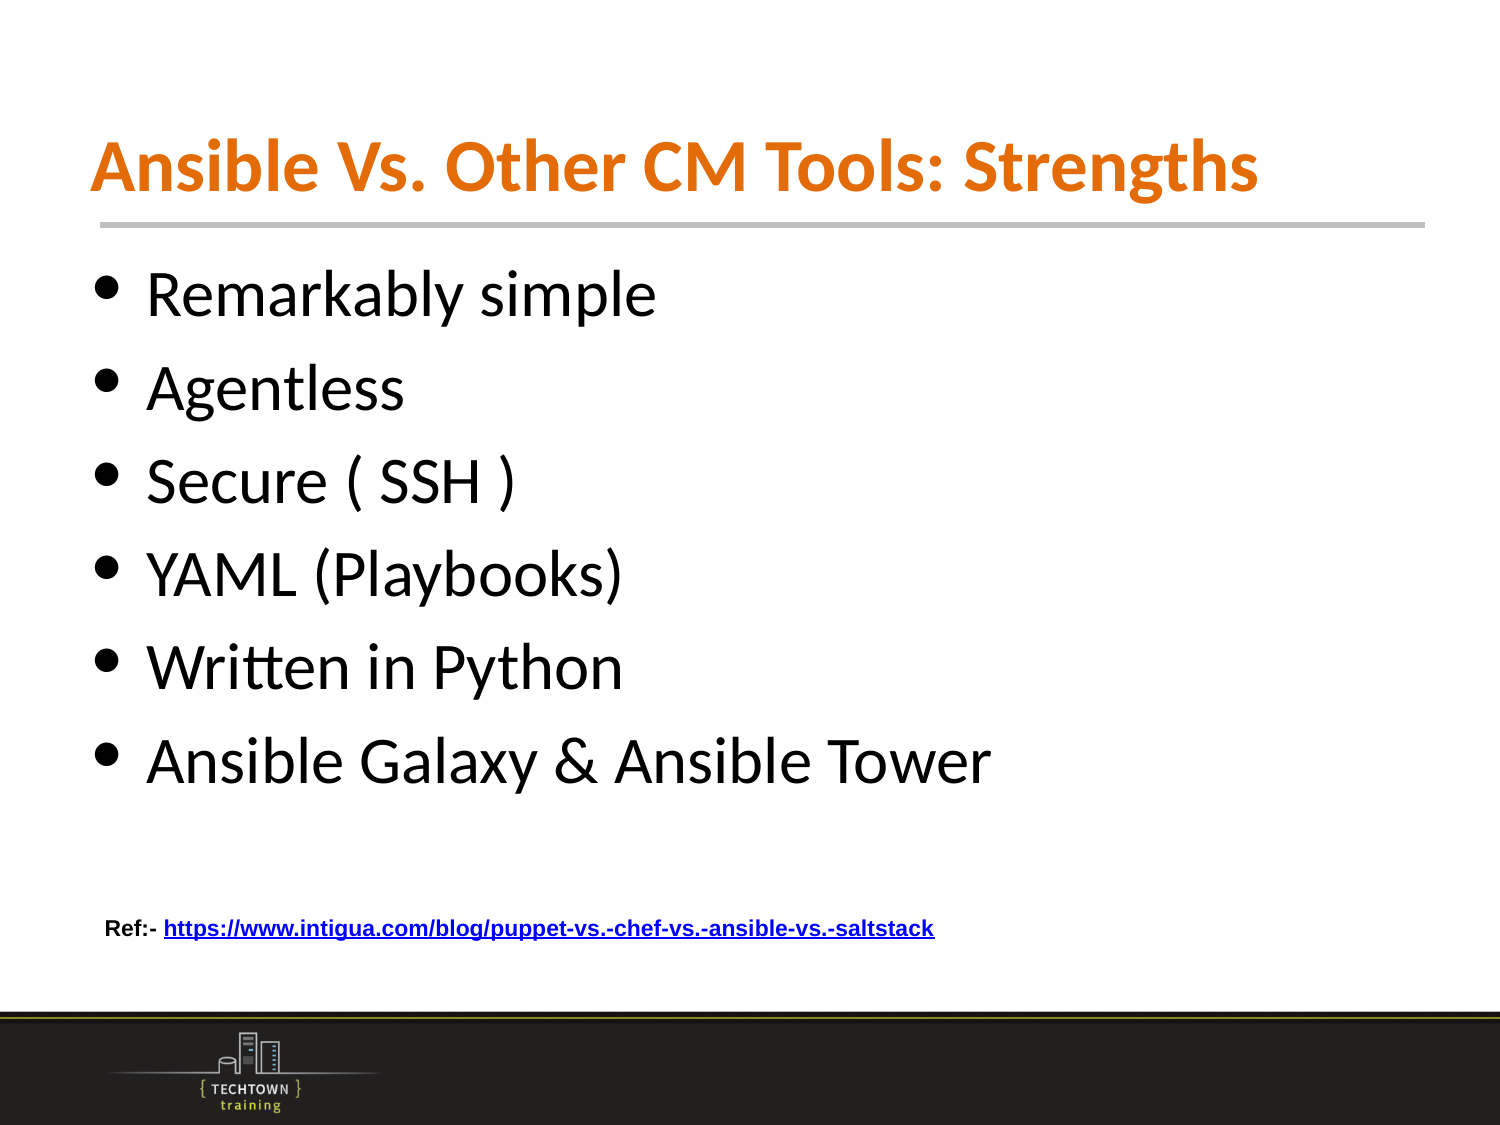

# Ansible Vs. Other CM Tools: Strengths
Remarkably simple
Agentless
Secure ( SSH )
YAML (Playbooks)
Written in Python
Ansible Galaxy & Ansible Tower
Ref:- https://www.intigua.com/blog/puppet-vs.-chef-vs.-ansible-vs.-saltstack